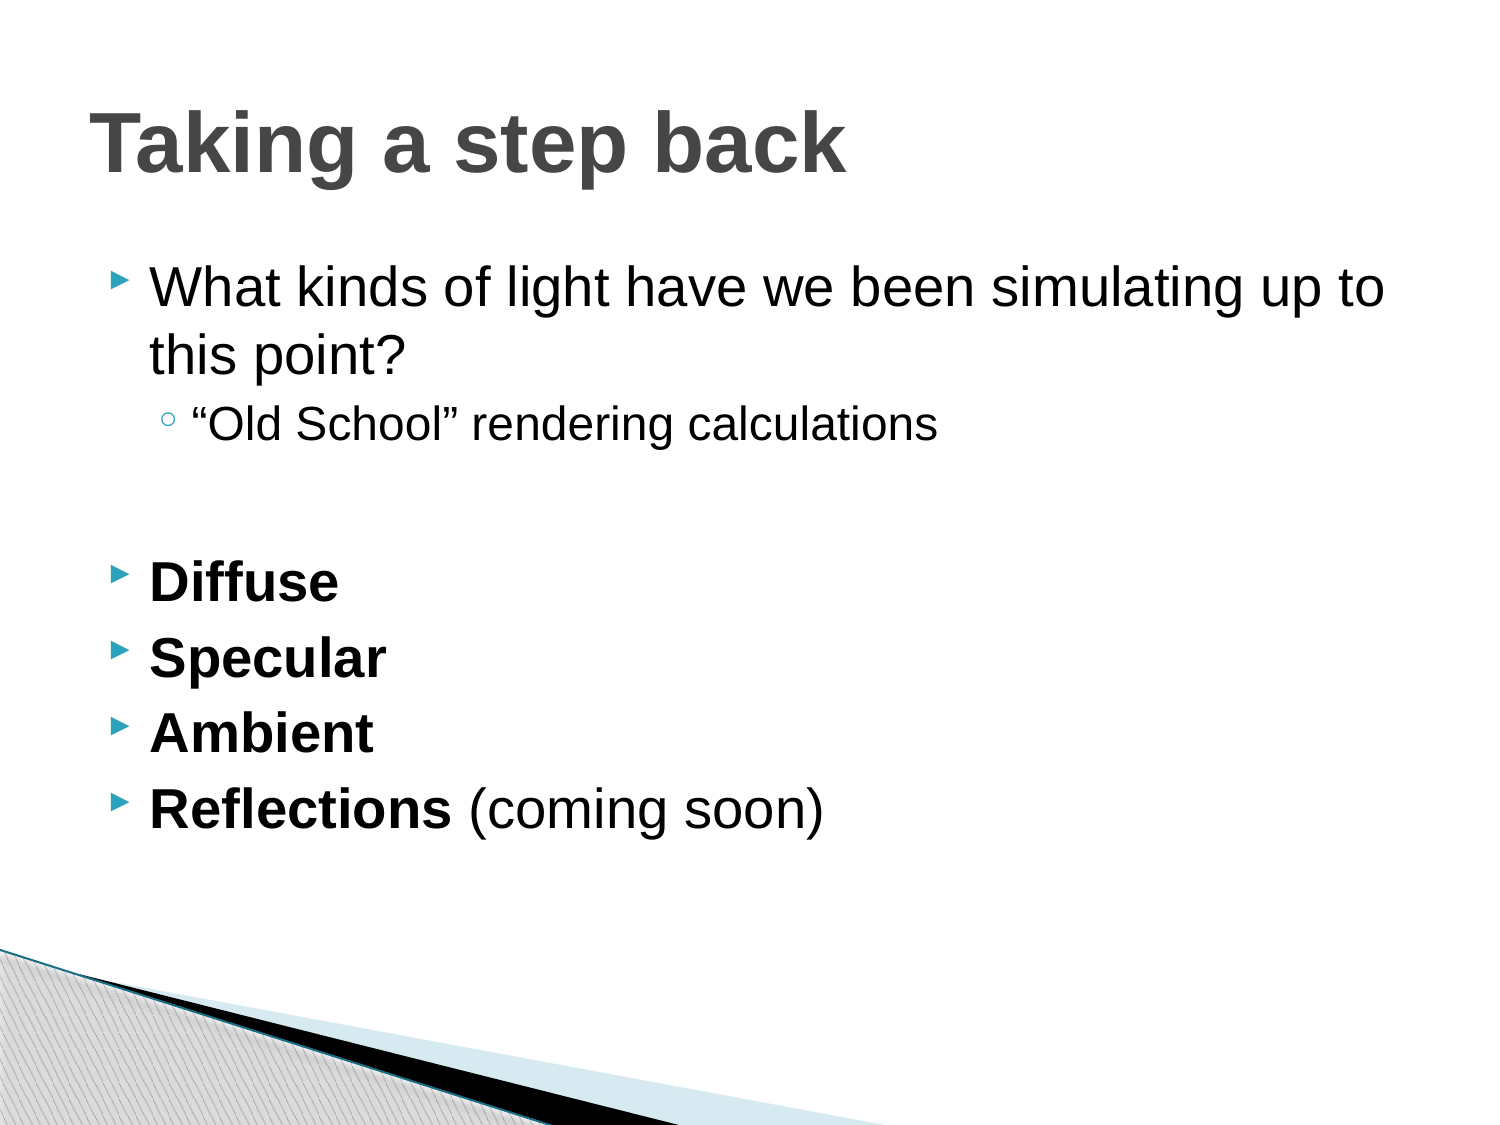

# Taking a step back
What kinds of light have we been simulating up to this point?
“Old School” rendering calculations

Diffuse
Specular
Ambient
Reflections (coming soon)